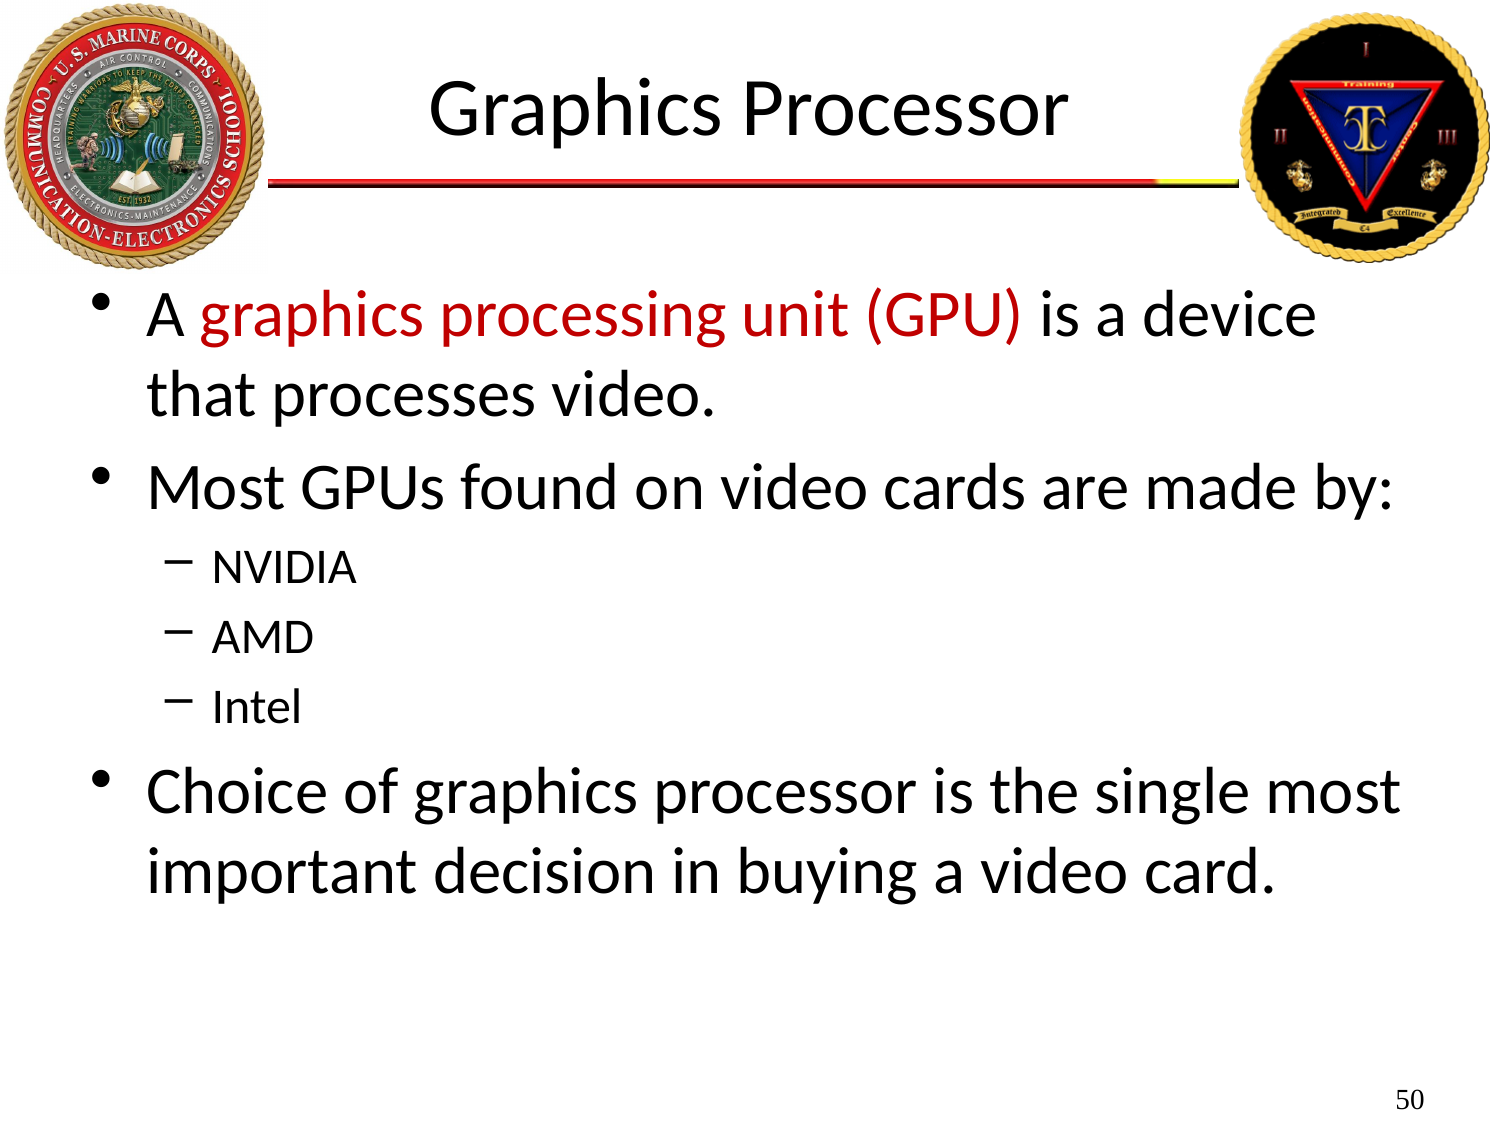

# Graphics Processor
A graphics processing unit (GPU) is a device that processes video.
Most GPUs found on video cards are made by:
NVIDIA
AMD
Intel
Choice of graphics processor is the single most important decision in buying a video card.